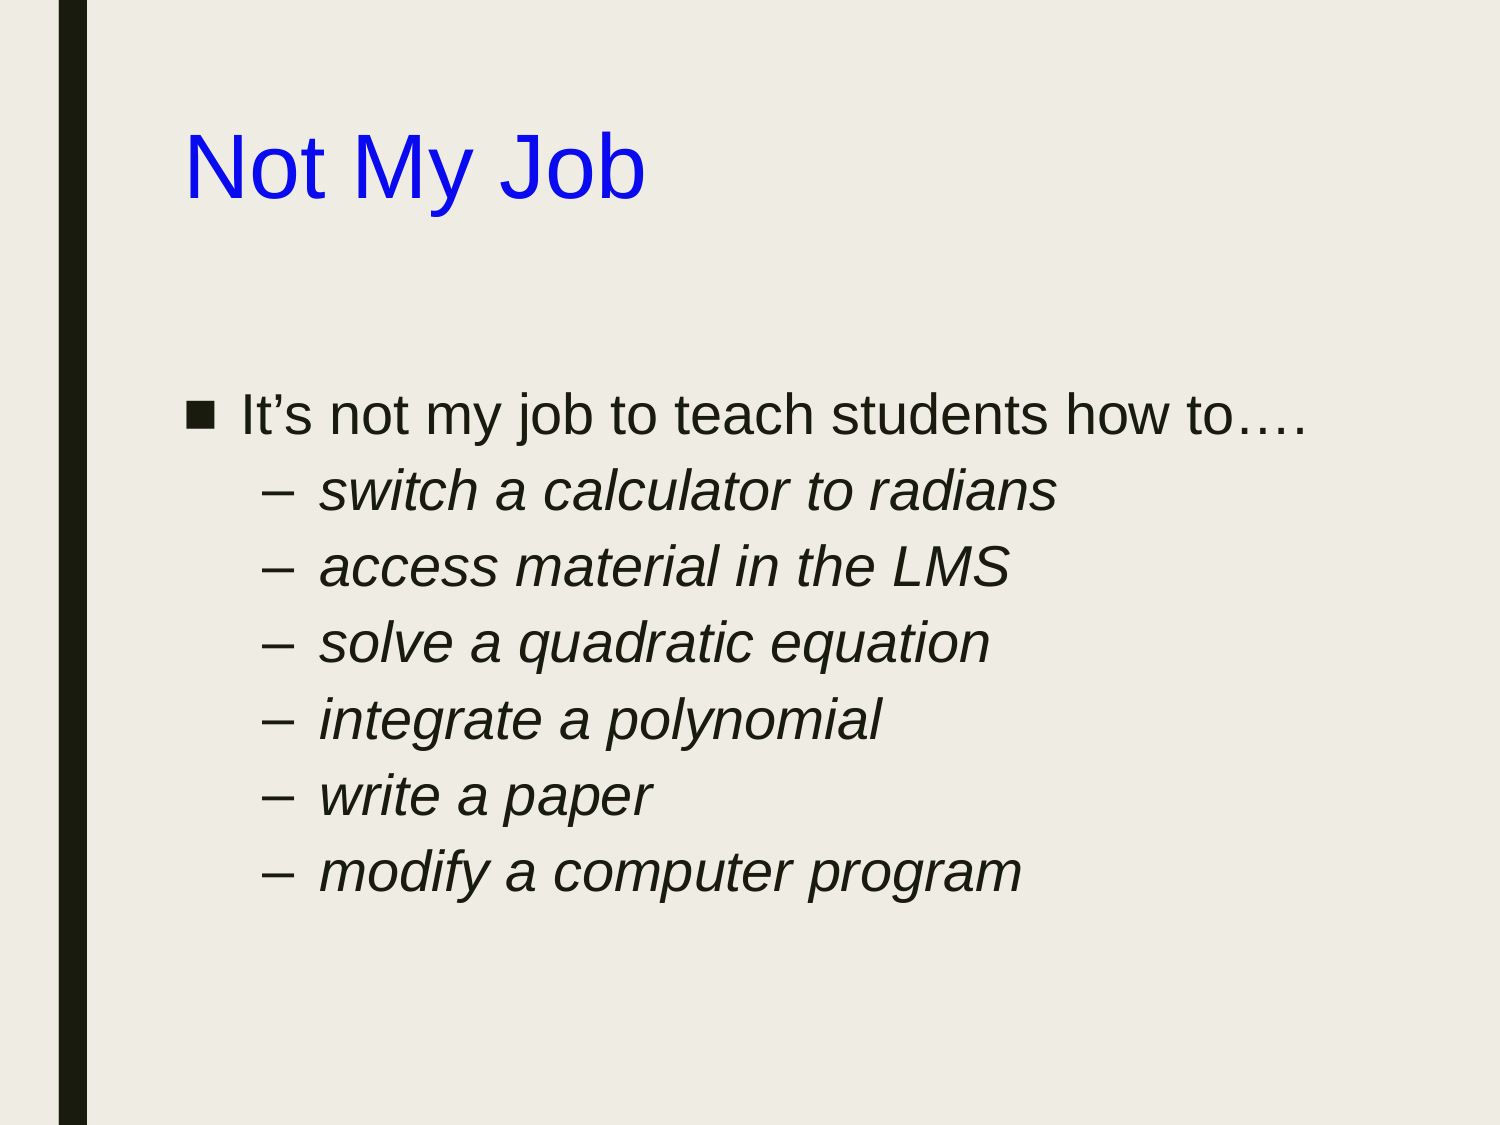

# Not My Job
It’s not my job to teach students how to….
switch a calculator to radians
access material in the LMS
solve a quadratic equation
integrate a polynomial
write a paper
modify a computer program